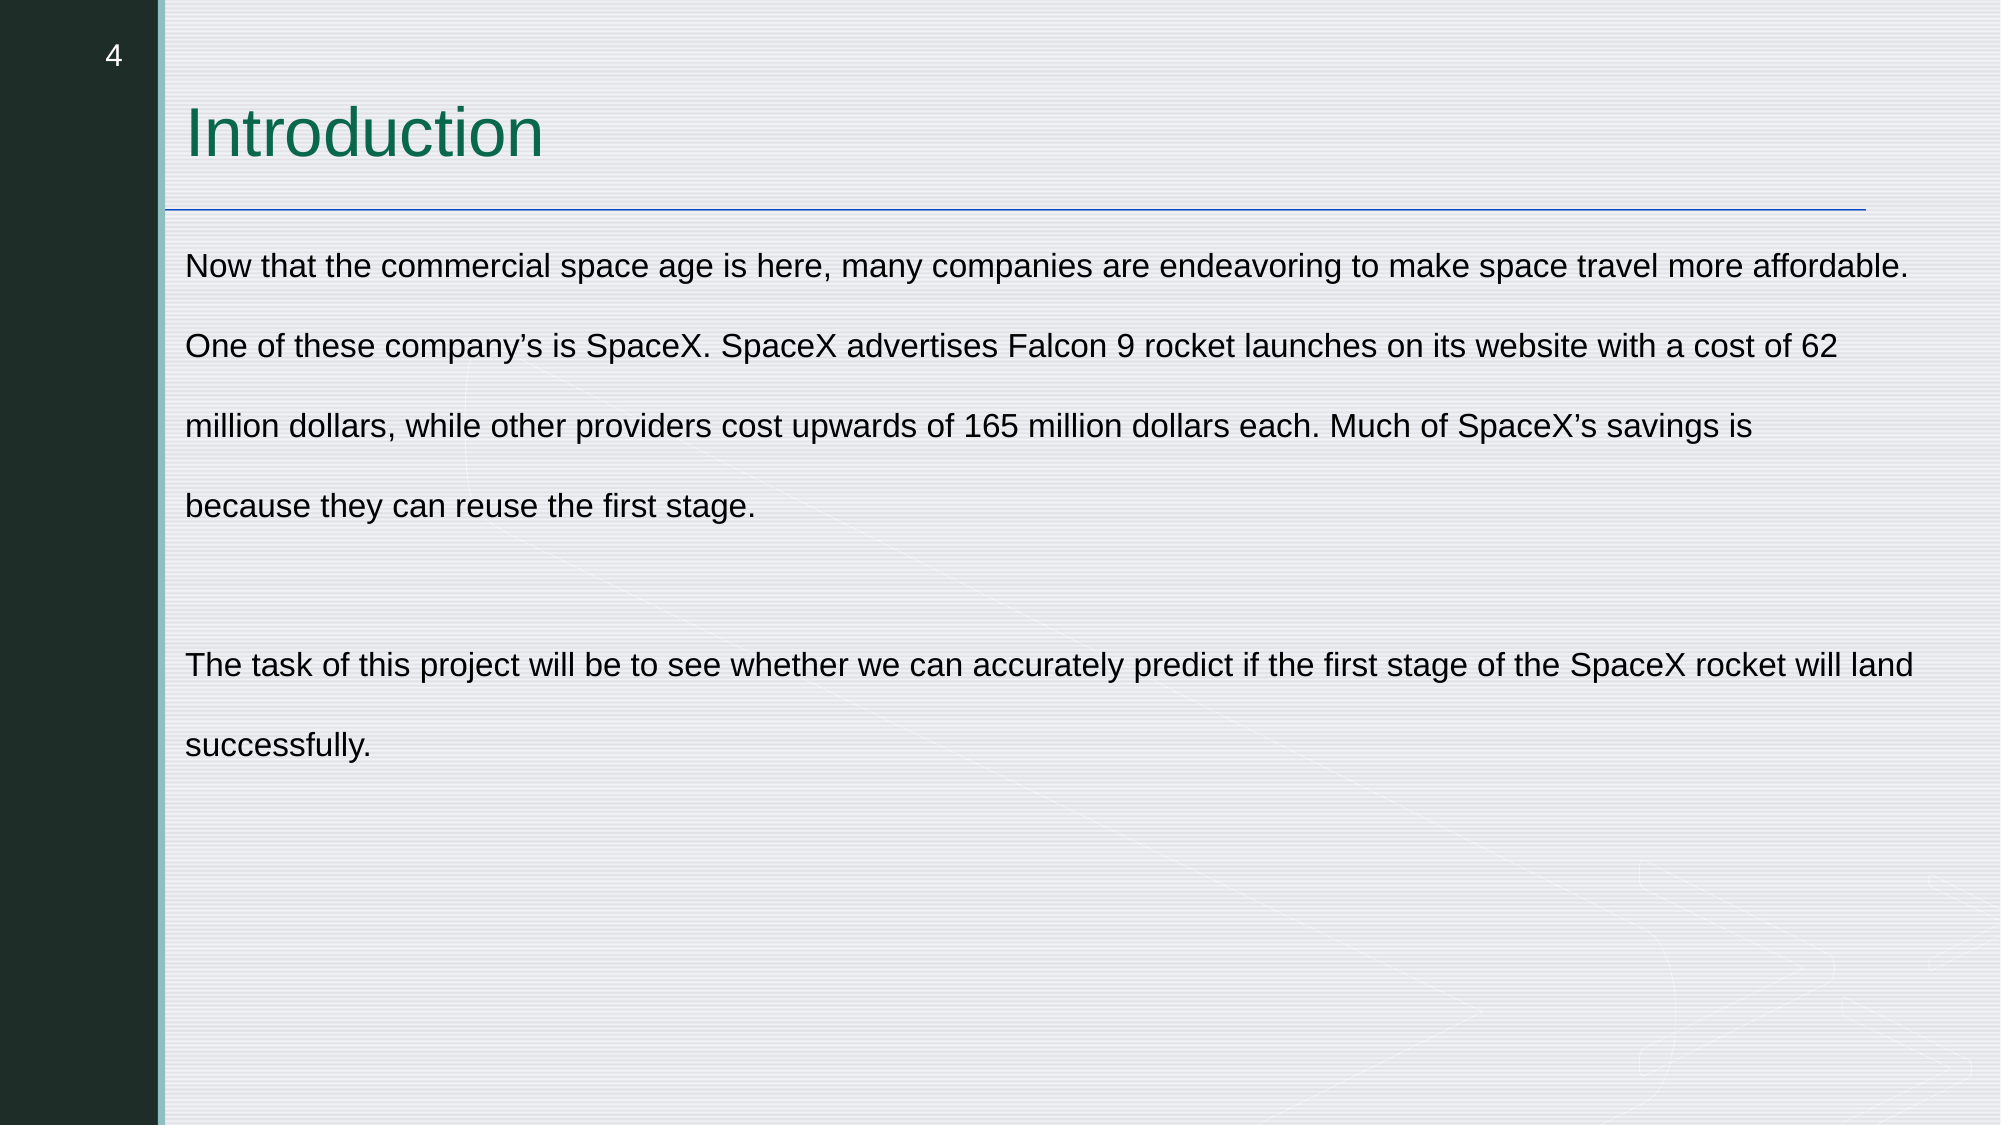

4
Introduction

Now that the commercial space age is here, many companies are endeavoring to make space travel more affordable.

One of these company’s is SpaceX. SpaceX advertises Falcon 9 rocket launches on its website with a cost of 62

million dollars, while other providers cost upwards of 165 million dollars each. Much of SpaceX’s savings is

because they can reuse the first stage.

The task of this project will be to see whether we can accurately predict if the first stage of the SpaceX rocket will land

successfully.